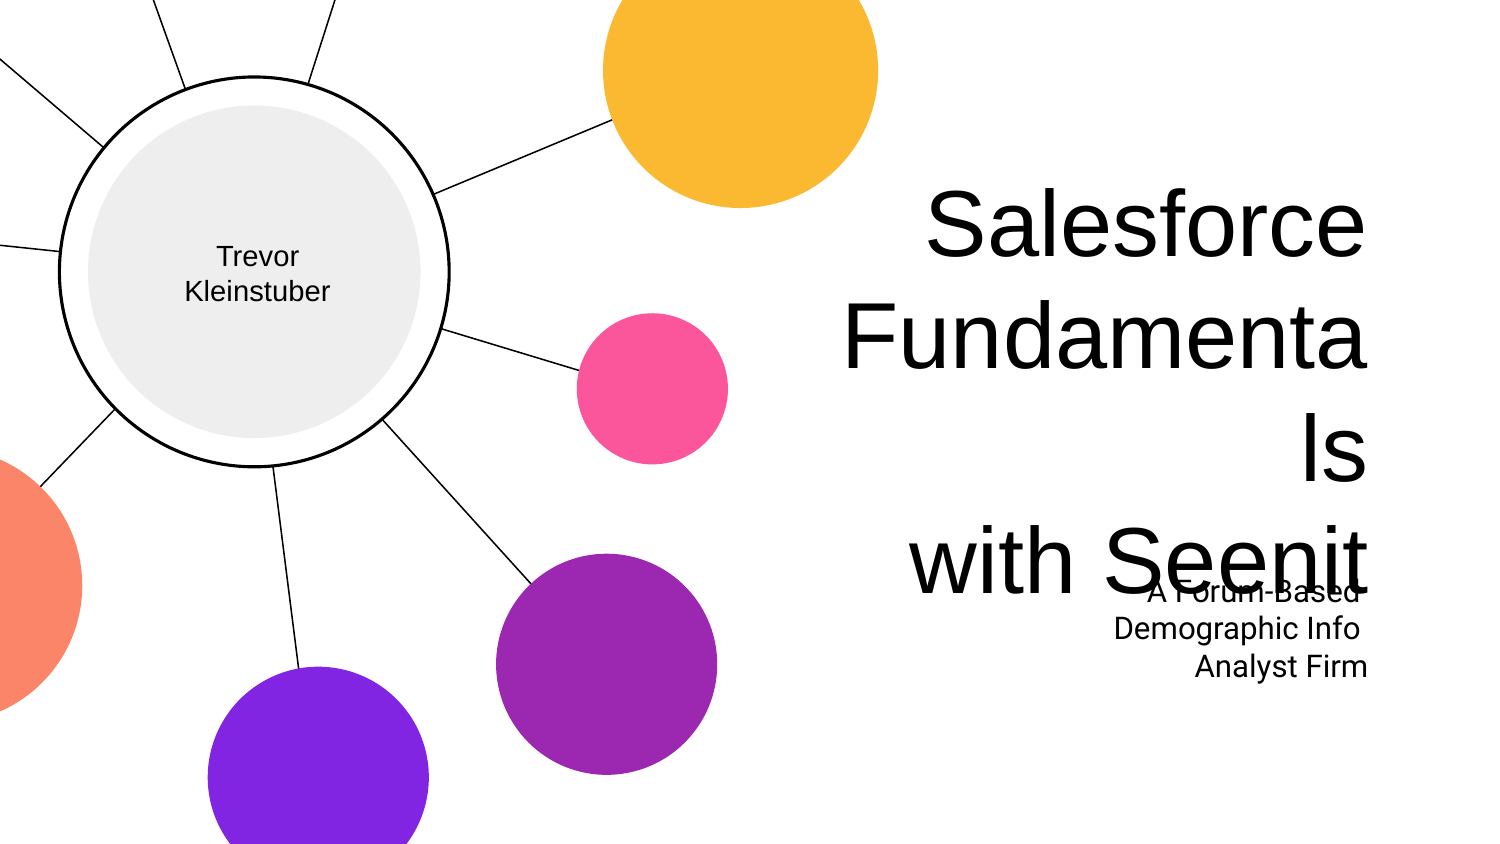

# Salesforce Fundamentals with Seenit
Trevor
Kleinstuber

A Forum-Based
Demographic Info
Analyst Firm